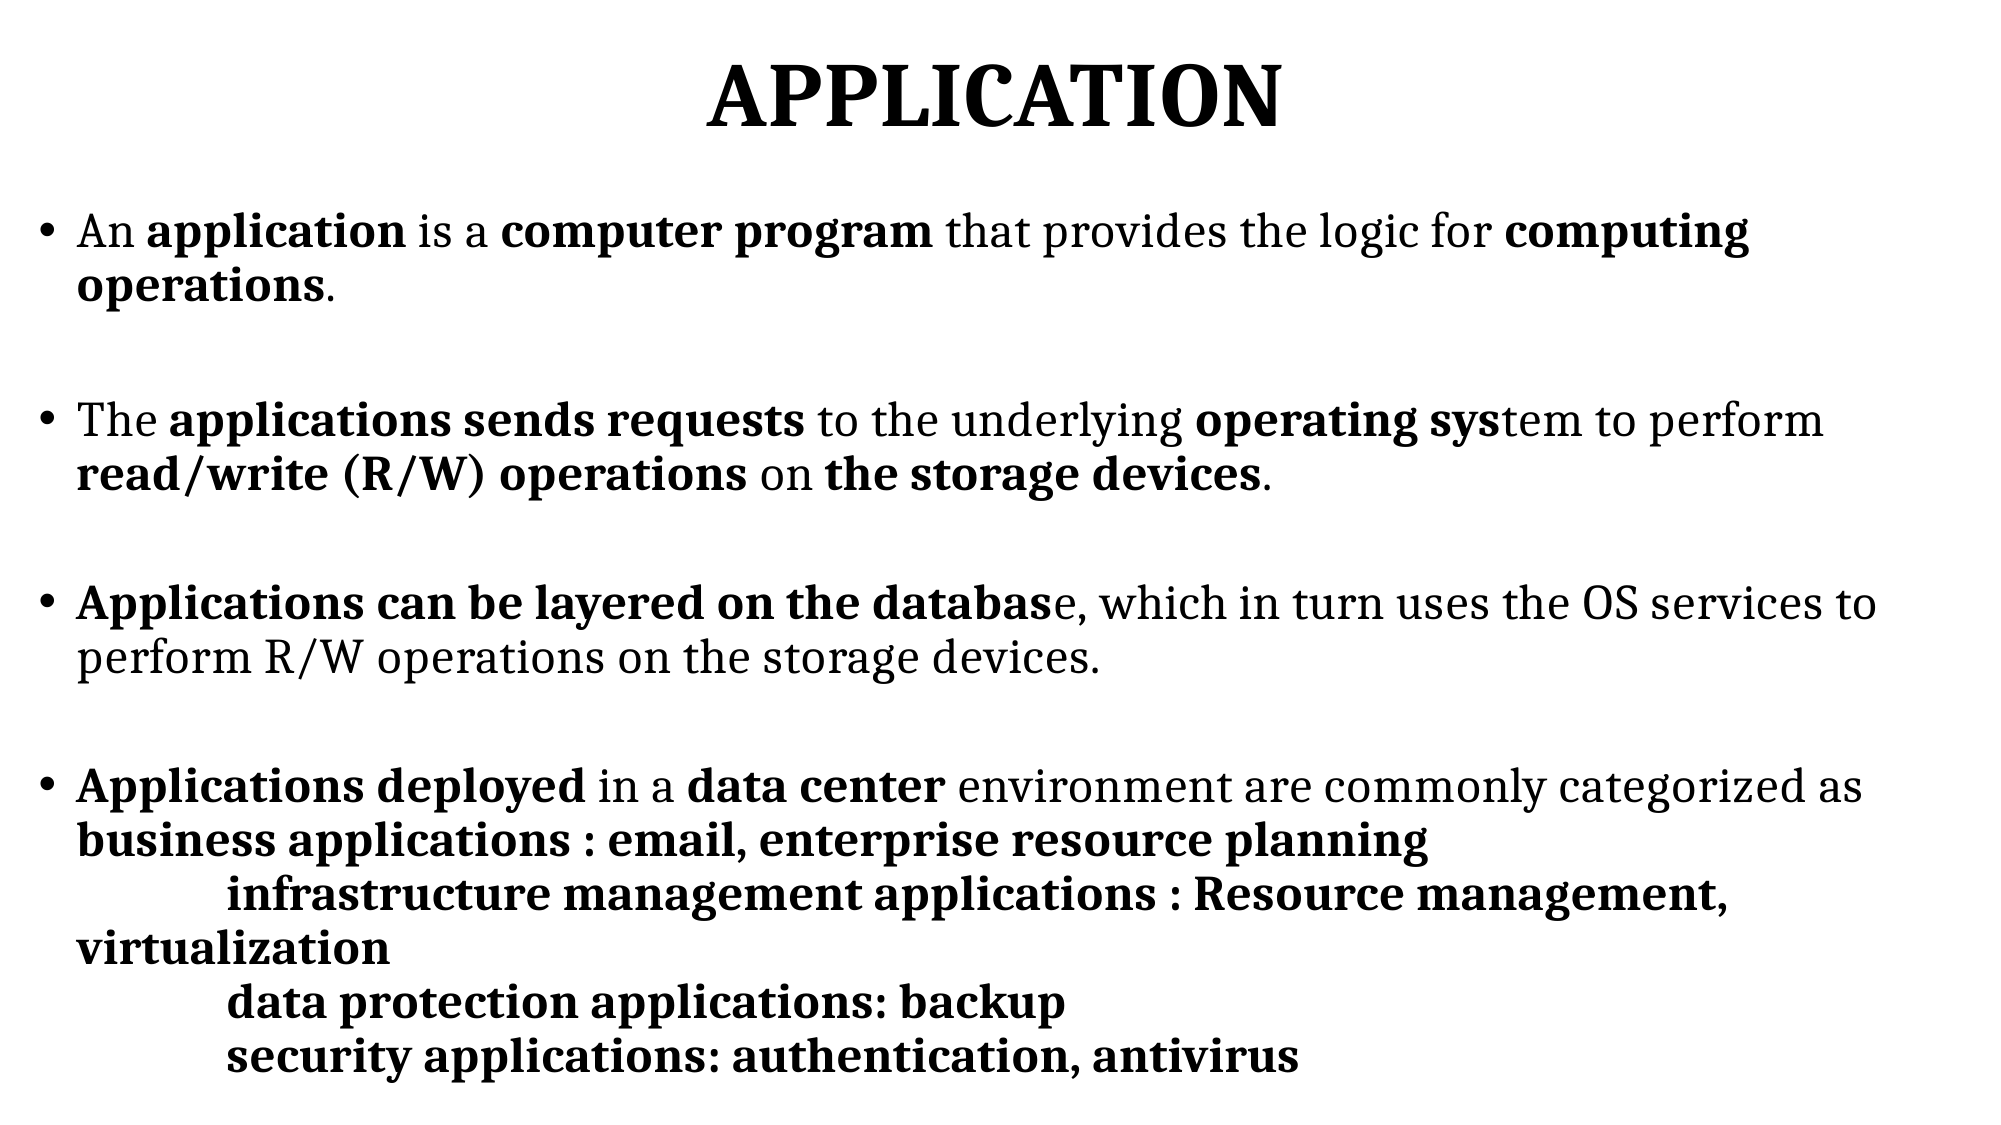

# APPLICATION
An application is a computer program that provides the logic for computing operations.
The applications sends requests to the underlying operating system to perform read/write (R/W) operations on the storage devices.
Applications can be layered on the database, which in turn uses the OS services to perform R/W operations on the storage devices.
Applications deployed in a data center environment are commonly categorized as 	business applications : email, enterprise resource planning
	infrastructure management applications : Resource management, virtualization
	data protection applications: backup
	security applications: authentication, antivirus